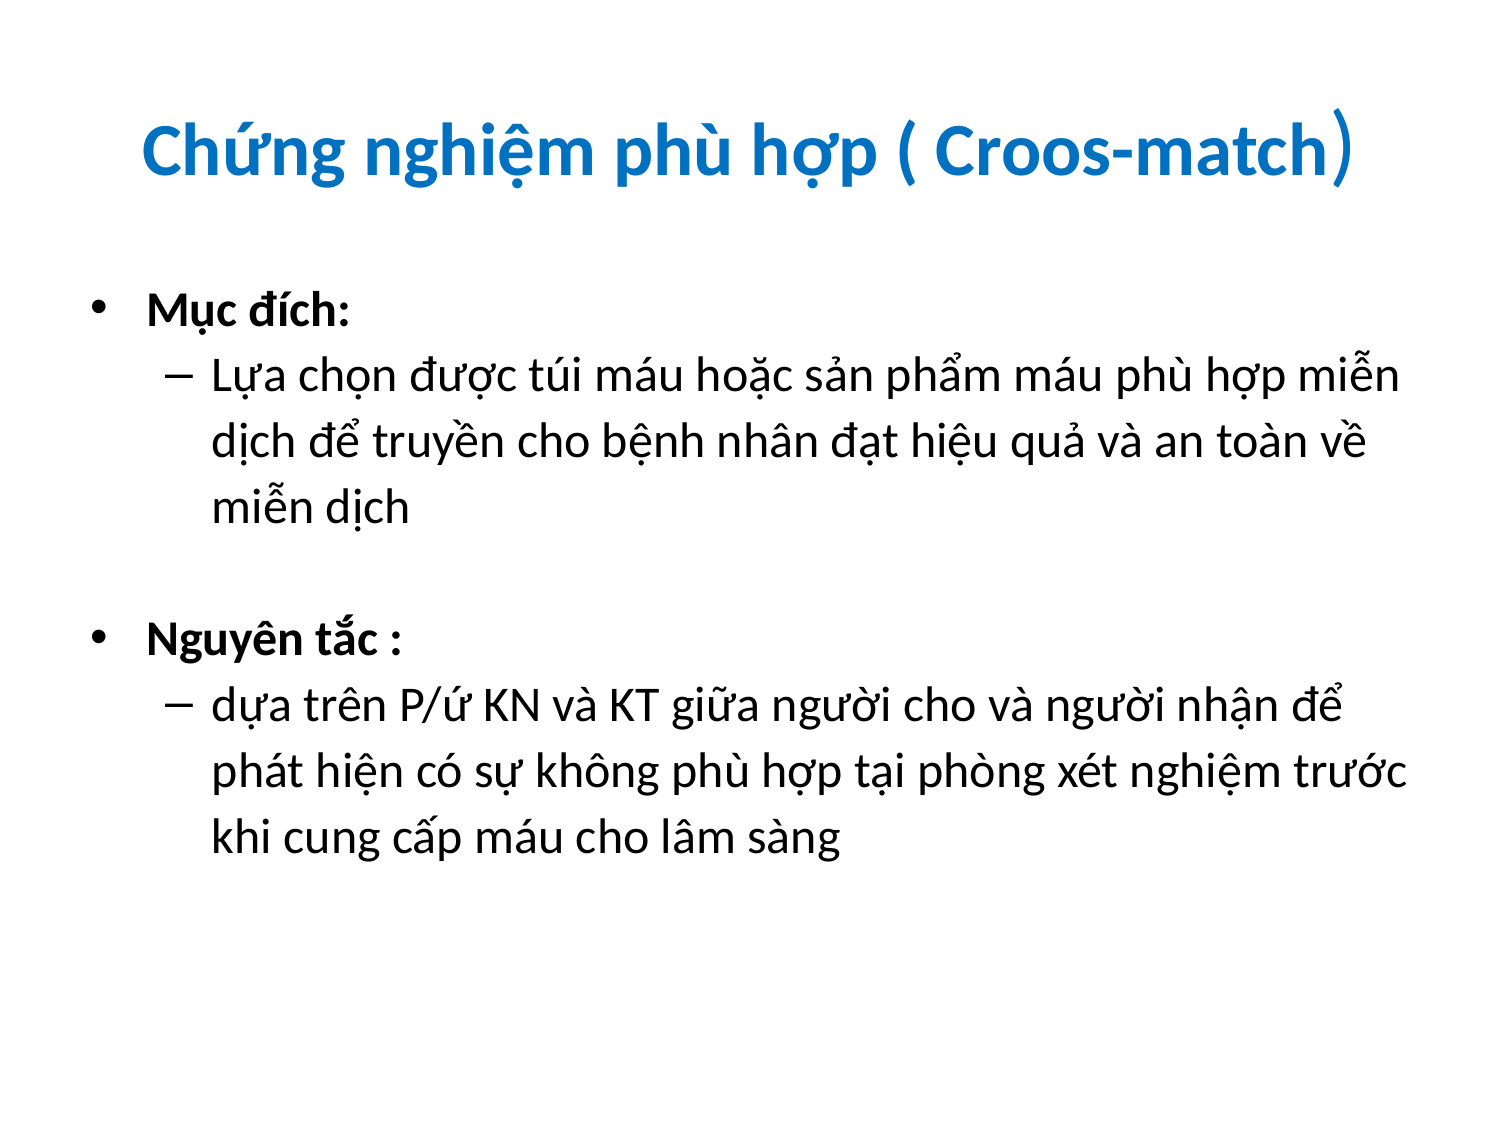

# Chứng nghiệm phù hợp ( Croos-match)
Mục đích:
Lựa chọn được túi máu hoặc sản phẩm máu phù hợp miễn dịch để truyền cho bệnh nhân đạt hiệu quả và an toàn về miễn dịch

Nguyên tắc :
dựa trên P/ứ KN và KT giữa người cho và người nhận để phát hiện có sự không phù hợp tại phòng xét nghiệm trước khi cung cấp máu cho lâm sàng